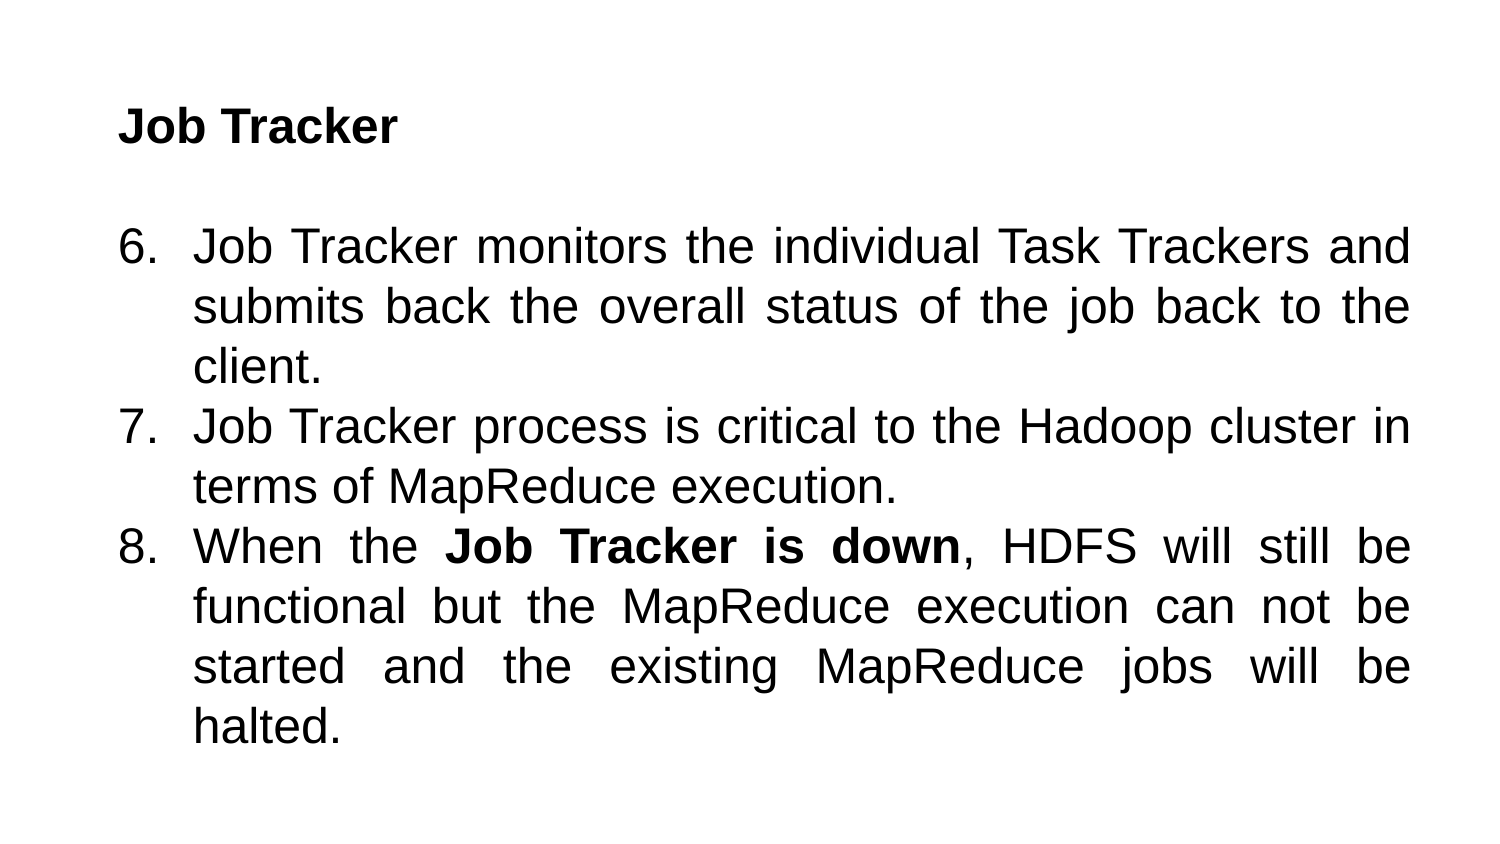

Job Tracker

Job Tracker monitors the individual Task Trackers and submits back the overall status of the job back to the client.
Job Tracker process is critical to the Hadoop cluster in terms of MapReduce execution.
When the Job Tracker is down, HDFS will still be functional but the MapReduce execution can not be started and the existing MapReduce jobs will be halted.